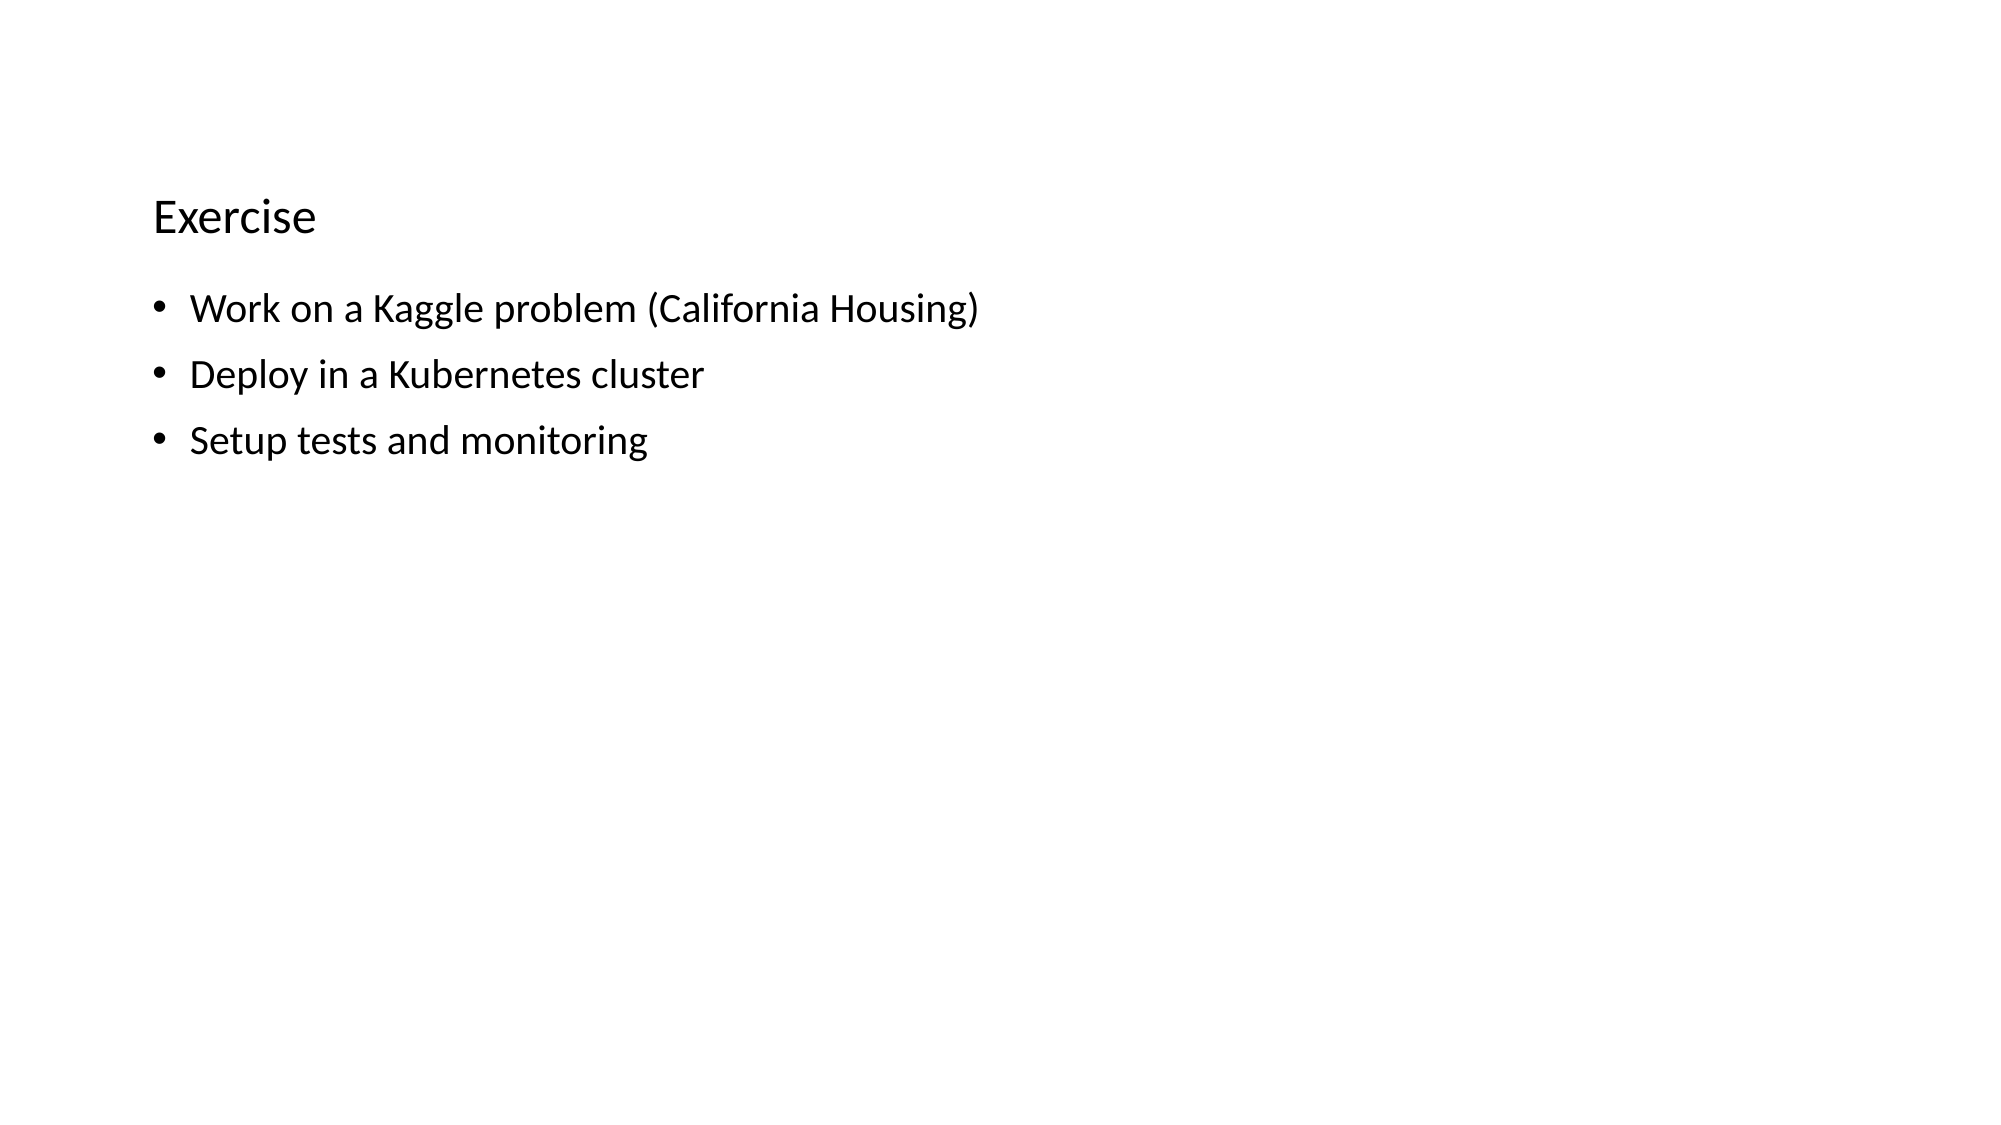

Exercise
Work on a Kaggle problem (California Housing)
Deploy in a Kubernetes cluster
Setup tests and monitoring